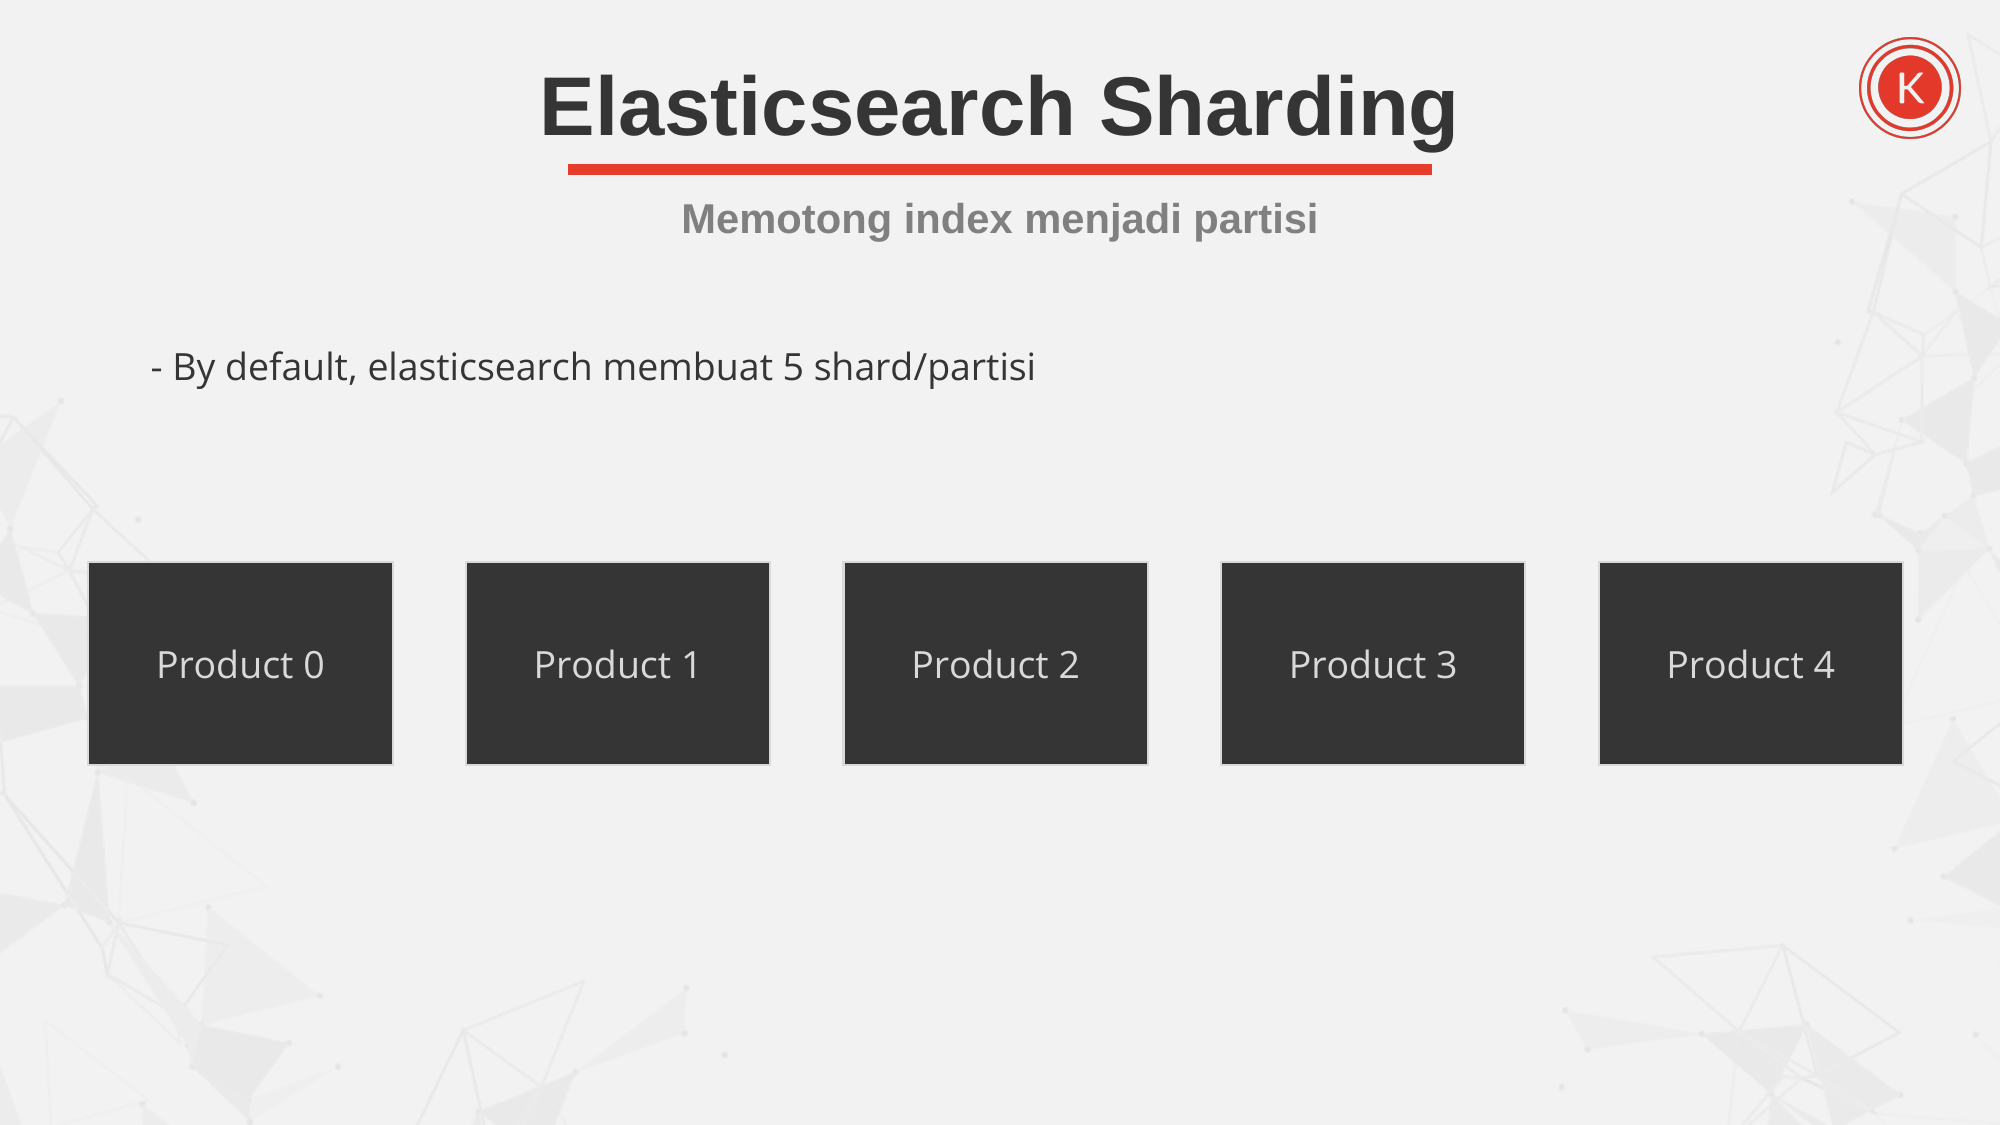

# Elasticsearch Sharding
Memotong index menjadi partisi
- By default, elasticsearch membuat 5 shard/partisi
Product 0
Product 1
Product 2
Product 3
Product 4